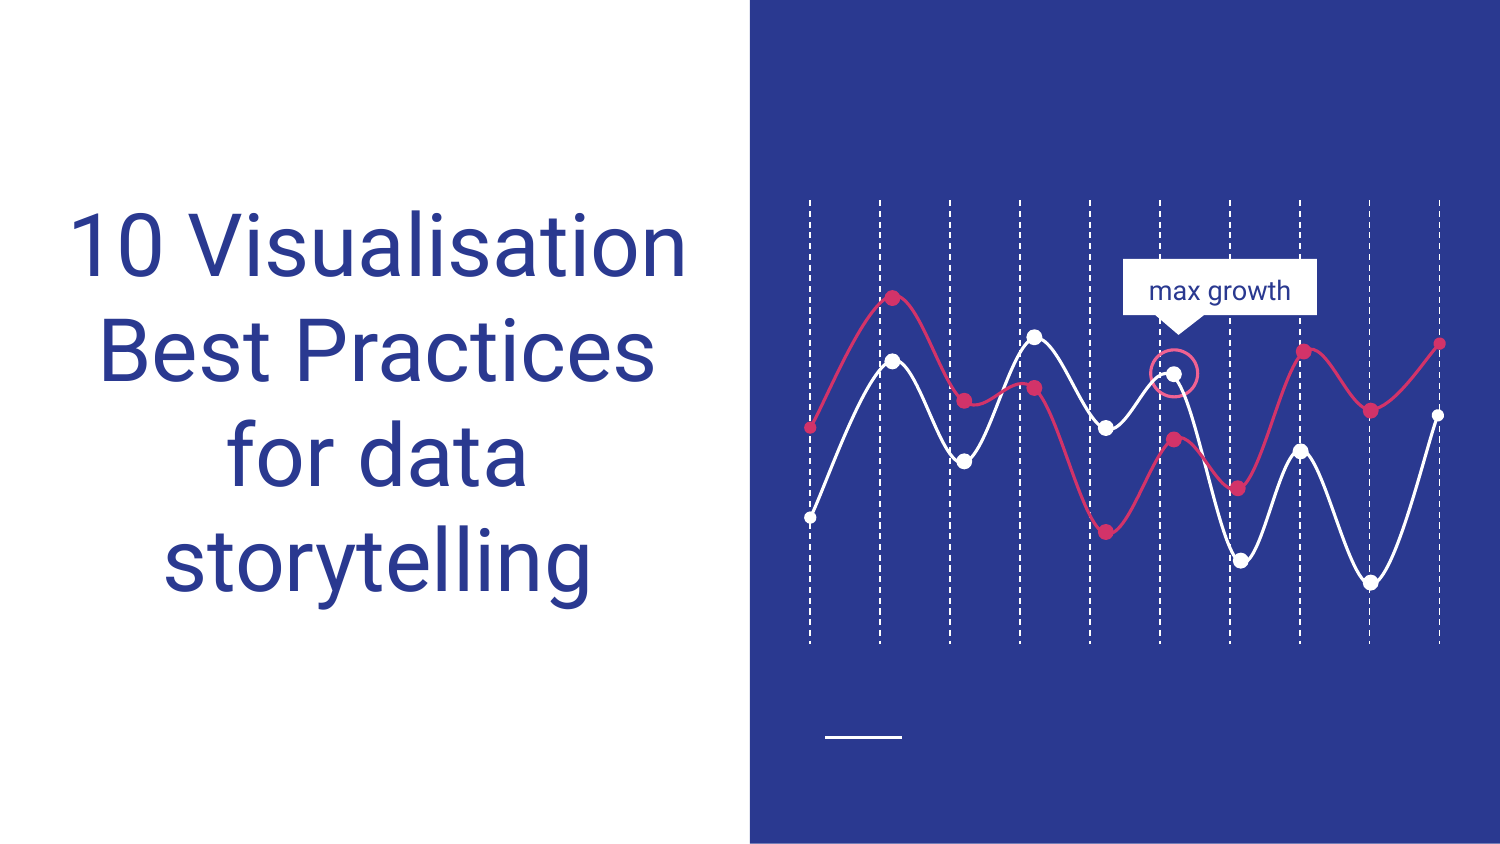

# 10 Visualisation Best Practices
for data storytelling

max growth